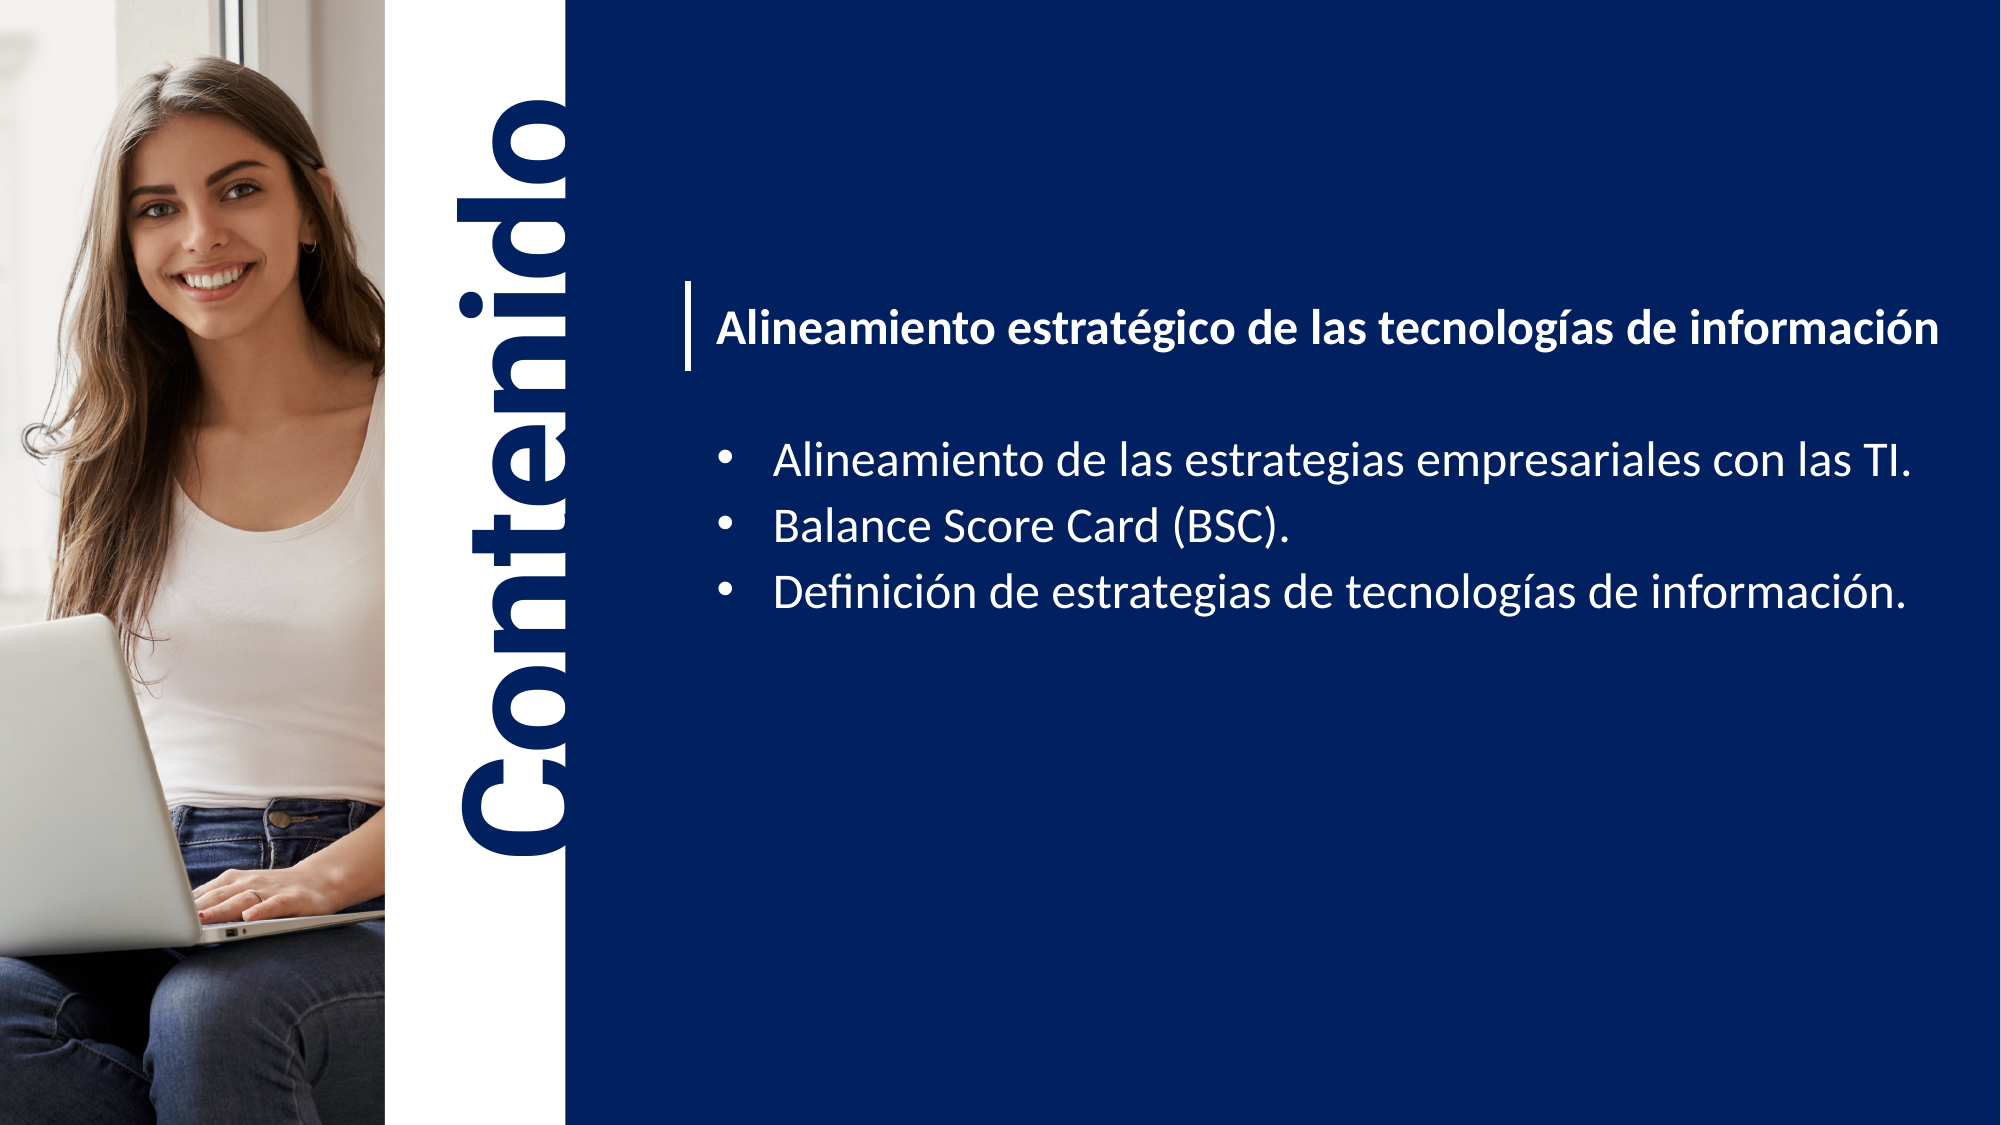

Alineamiento estratégico de las tecnologías de información

Alineamiento de las estrategias empresariales con las TI.
Balance Score Card (BSC).
Definición de estrategias de tecnologías de información.